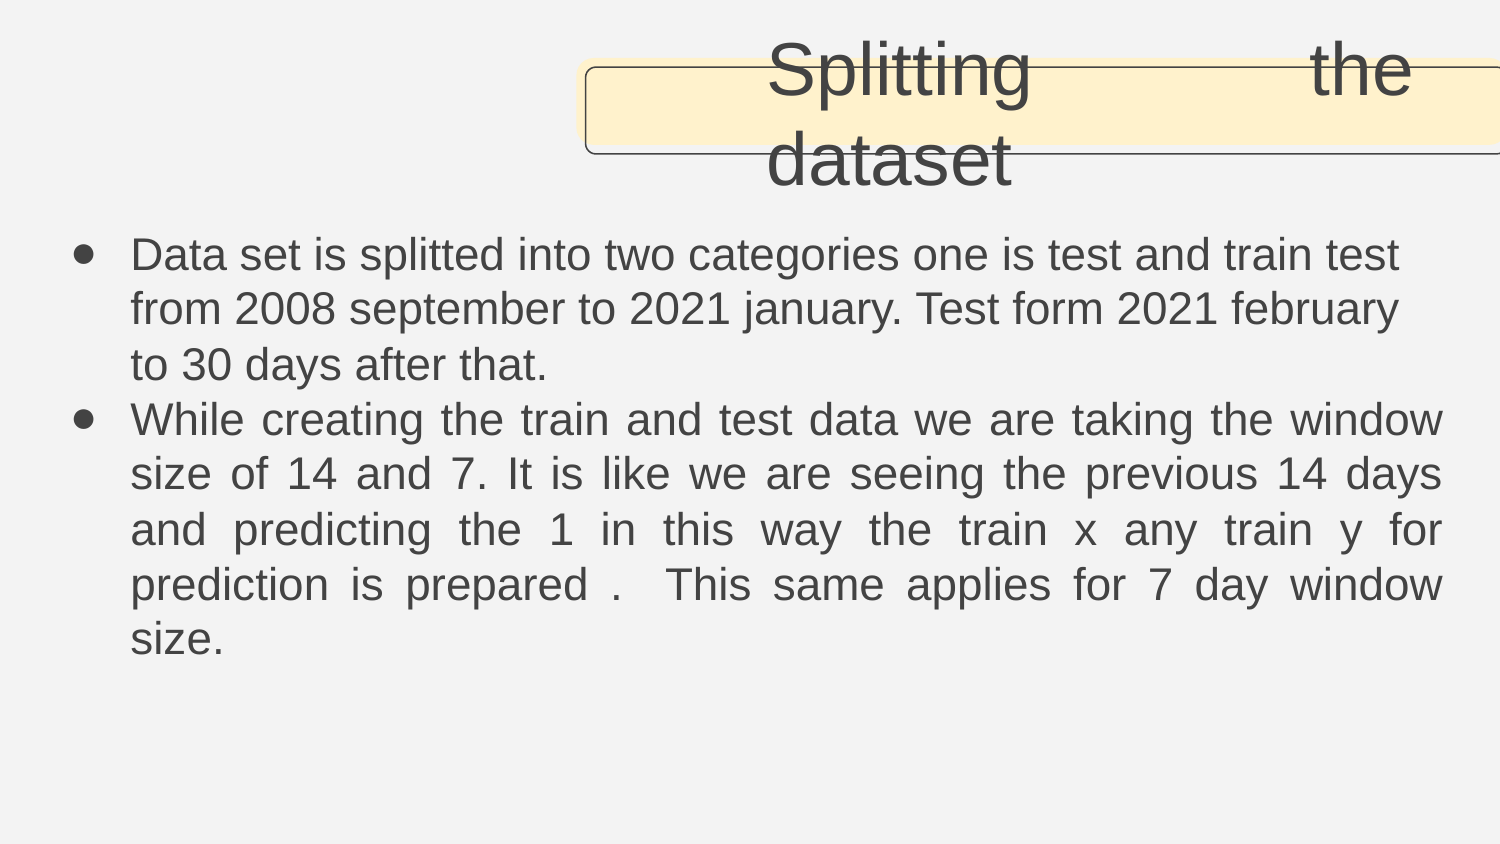

Splitting the dataset
Data set is splitted into two categories one is test and train test from 2008 september to 2021 january. Test form 2021 february to 30 days after that.
While creating the train and test data we are taking the window size of 14 and 7. It is like we are seeing the previous 14 days and predicting the 1 in this way the train x any train y for prediction is prepared .  This same applies for 7 day window size.